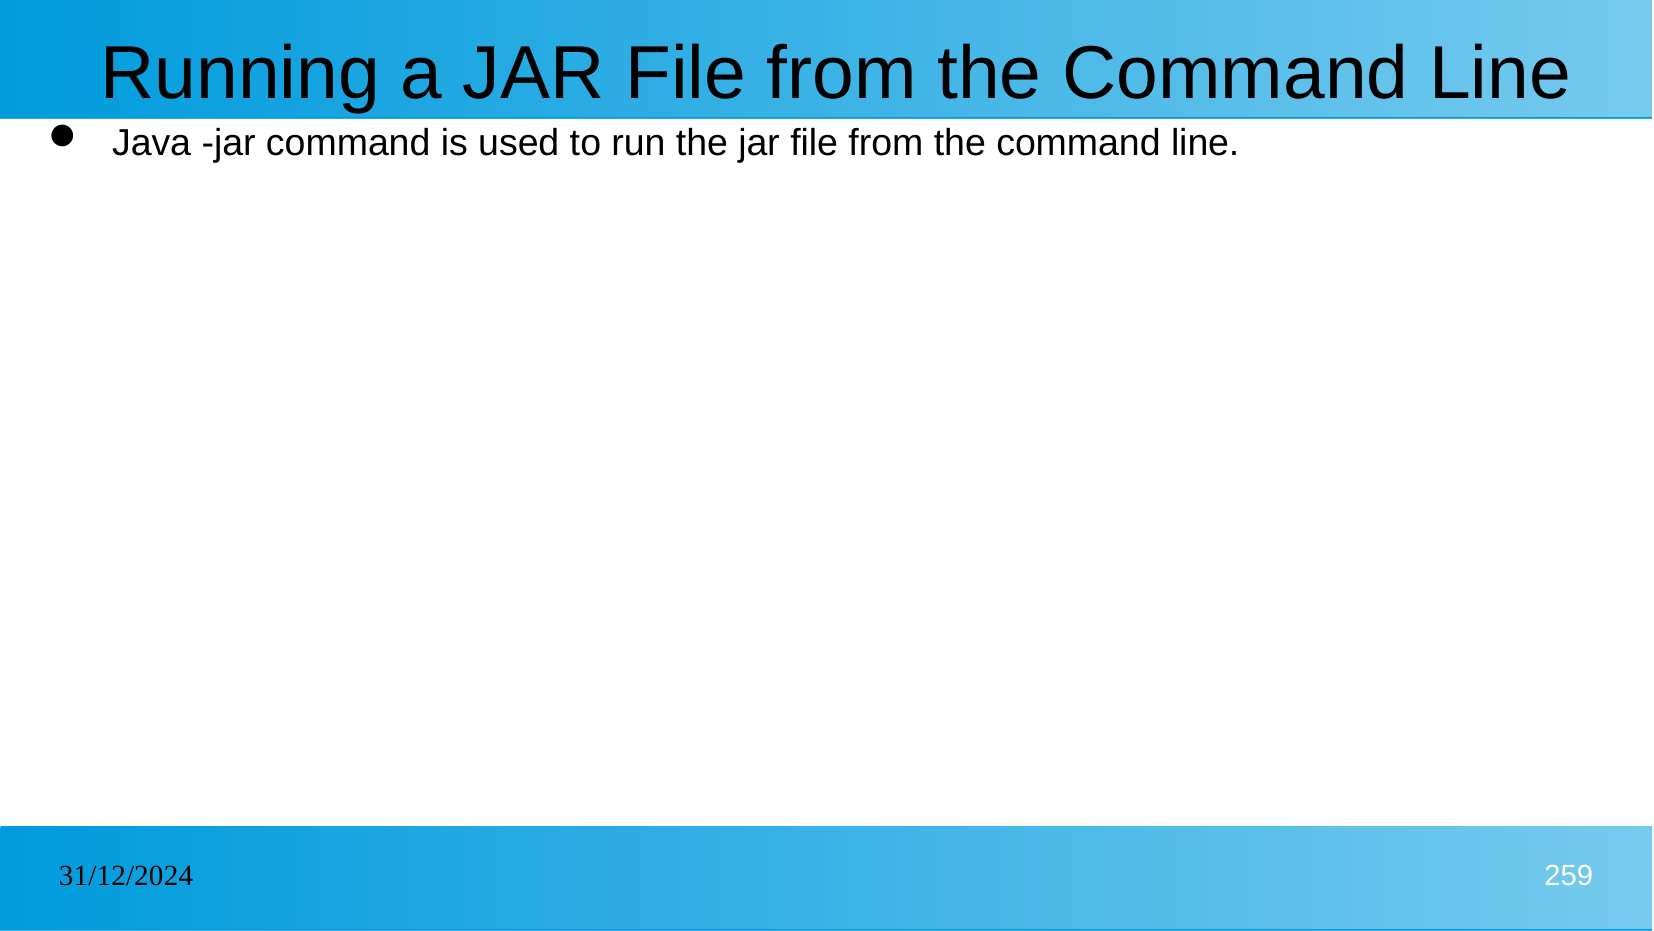

# Running a JAR File from the Command Line
 Java -jar command is used to run the jar file from the command line.
31/12/2024
259